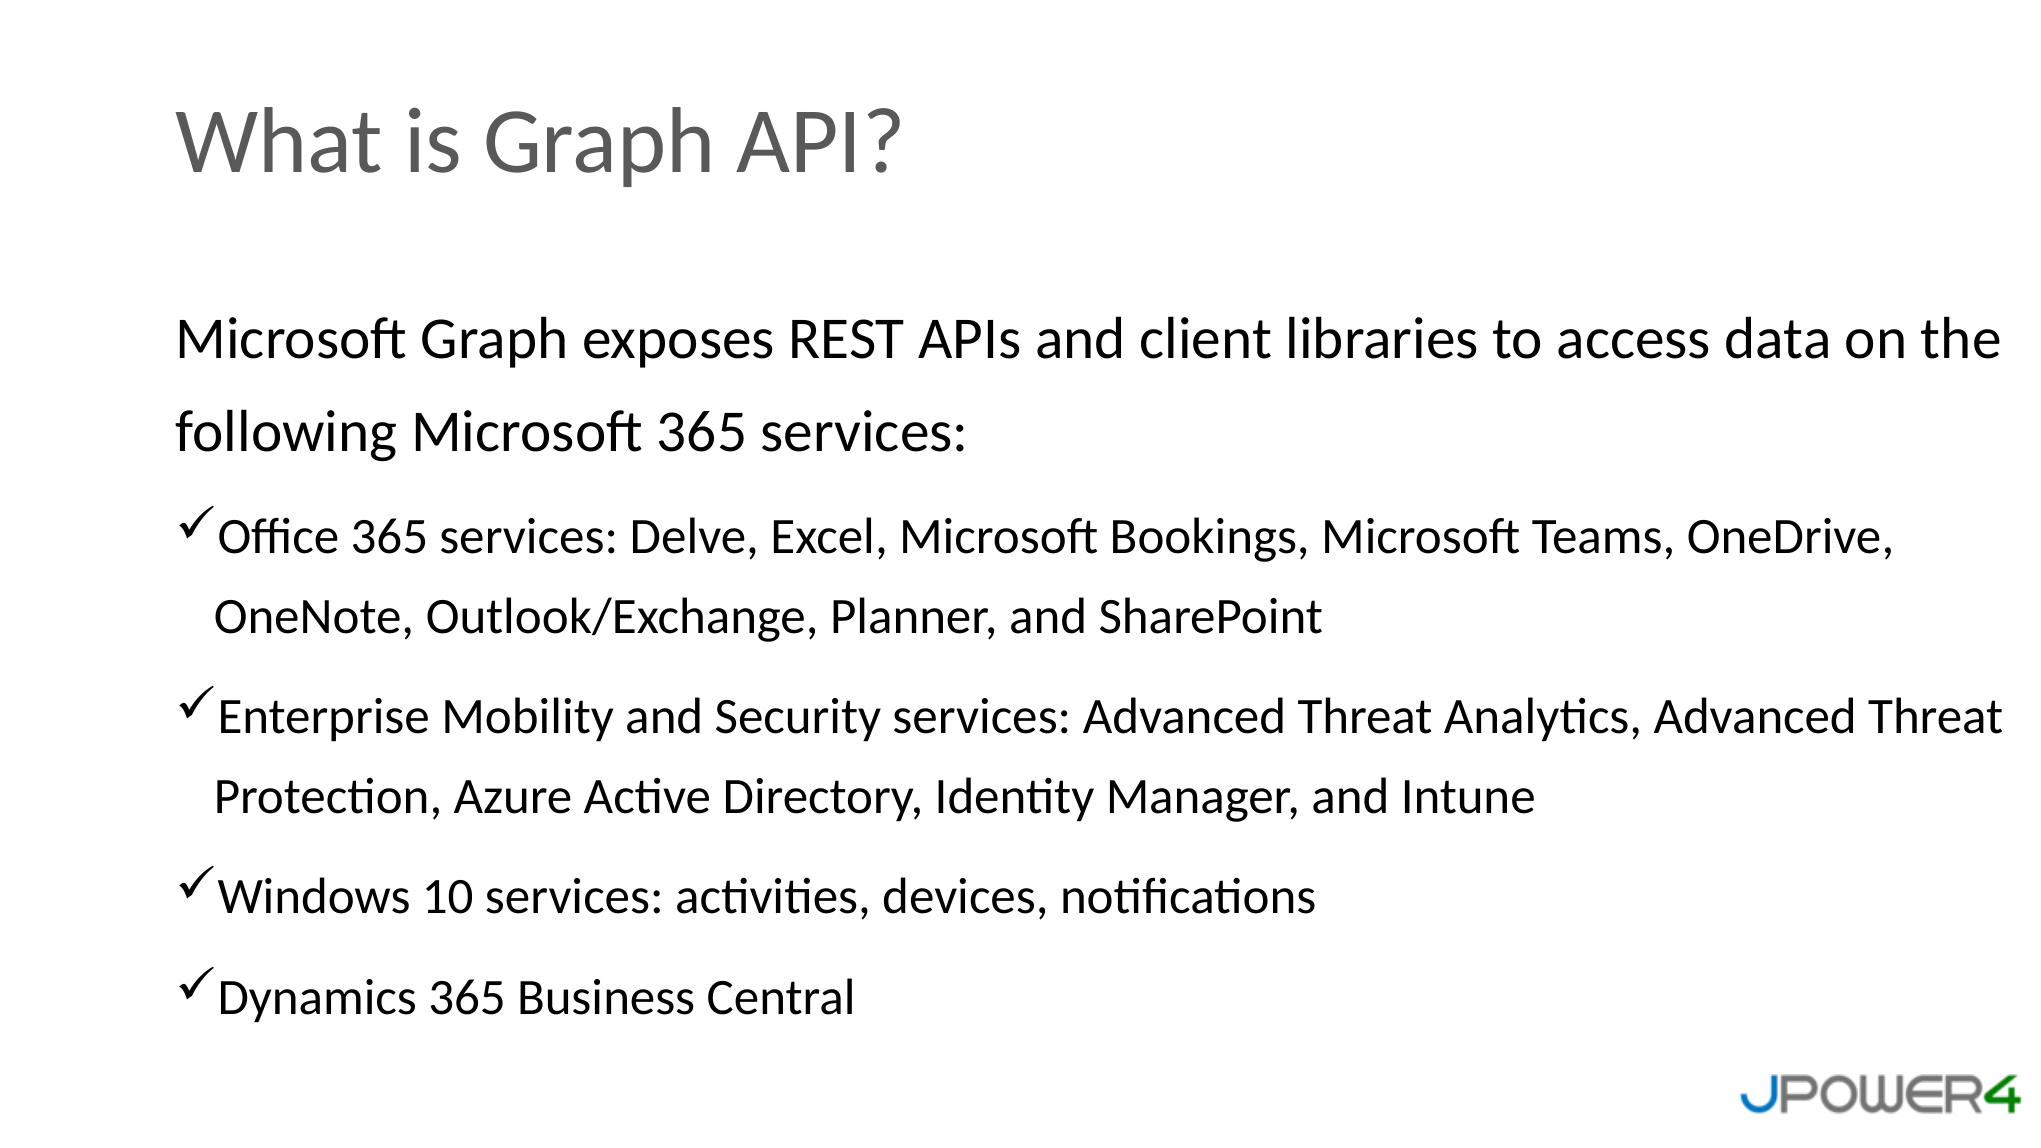

What is Graph API?
Microsoft Graph exposes REST APIs and client libraries to access data on the following Microsoft 365 services:
Office 365 services: Delve, Excel, Microsoft Bookings, Microsoft Teams, OneDrive, OneNote, Outlook/Exchange, Planner, and SharePoint
Enterprise Mobility and Security services: Advanced Threat Analytics, Advanced Threat Protection, Azure Active Directory, Identity Manager, and Intune
Windows 10 services: activities, devices, notifications
Dynamics 365 Business Central